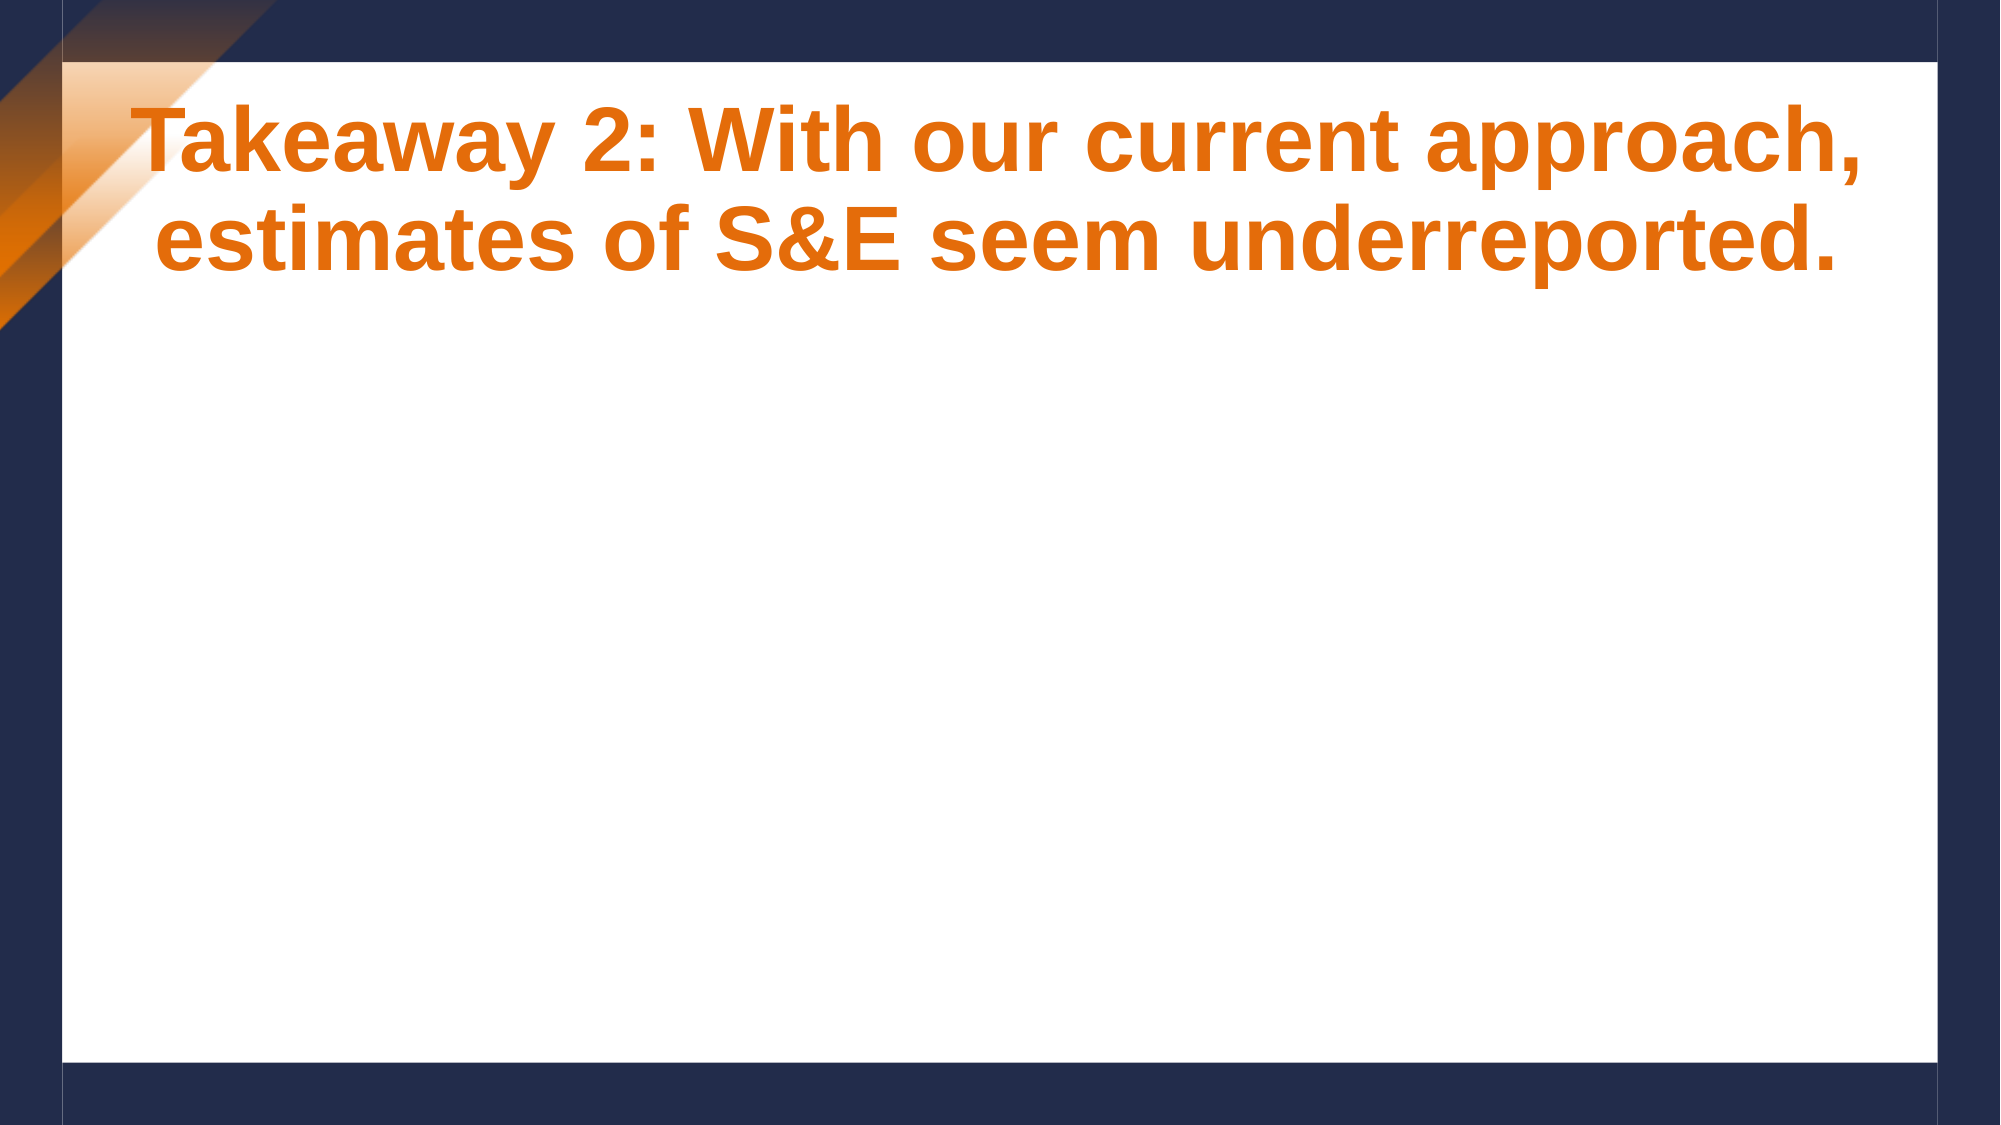

# Takeaway 2: With our current approach, estimates of S&E seem underreported.